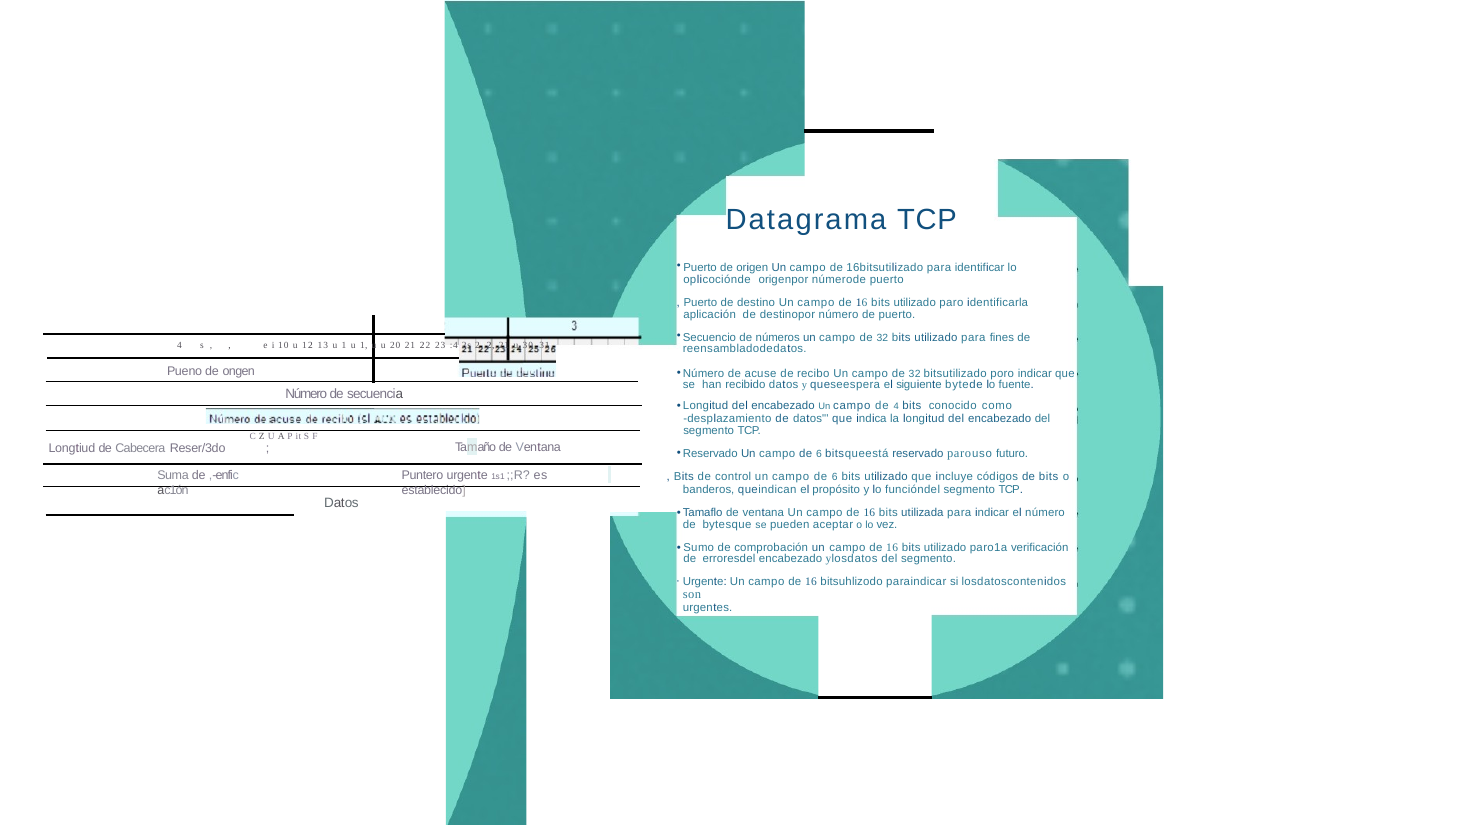

# Datagrama TCP
Puerto de origen Un campo de 16bitsutilizado para identificar lo oplicociónde  origenpor númerode puerto
, Puerto de destino Un campo de 16 bits utilizado paro identificarla aplicación  de destinopor número de puerto.

Secuencio de números un campo de 32 bits utilizado para fines de  reensambladodedatos.

Número de acuse de recibo Un campo de 32 bitsutilizado poro indicar que se  han recibido datos y queseespera el siguiente bytede lo fuente.
Longitud del encabezado Un campo de 4 bits  conocido como
-desplazamiento de datos"' que indica la longitud del encabezado del  segmento TCP.
Reservado Un campo de 6 bitsqueestá reservado parouso futuro.
, Bits de control un campo de 6 bits utilizado que incluye códigos de bits o  banderos, queindican el propósito y lo funcióndel segmento TCP.

Tamaflo de ventana Un campo de 16 bits utilizada para indicar el número de  bytesque se pueden aceptar o lo vez.

Sumo de comprobación un campo de 16 bits utilizado paro1a verificación de  erroresdel encabezado ylosdatos del segmento.
Urgente: Un campo de 16 bitsuhlizodo paraindicar si losdatoscontenidos son
urgentes.

4     s ,     ,	e i 10 u 12 13 u 1 u 1, u u 20 21 22 23 :4 2s 2, 2, 21 u 30 31

Pueno de ongen
Número de secuencia

C Z U A P it S F
Longtiud de Cabecera Reser/3do	;

Tamaño de Ventana

Suma de ,-enfic ac1ón
Puntero urgente 1s1 ;;R? es establecido]

Datos